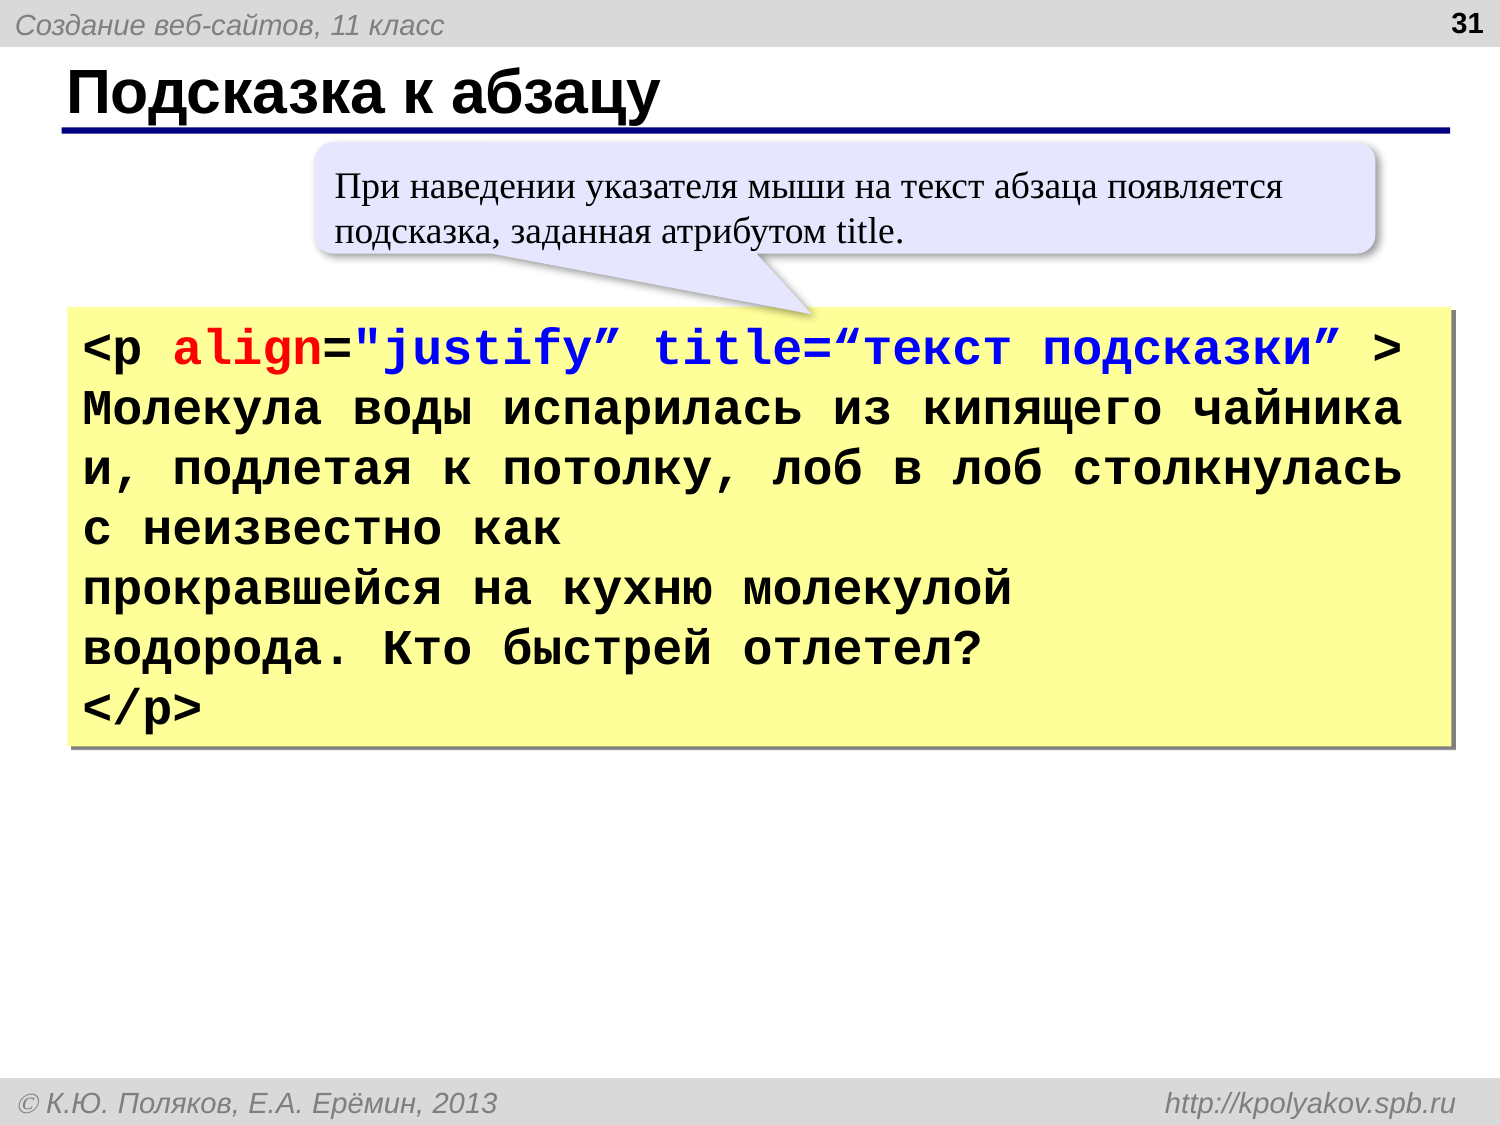

31
# Подсказка к абзацу
При наведении указателя мыши на текст абзаца появляется подсказка, заданная атрибутом title.
<p align="justify” title=“текст подсказки” >
Молекула воды испарилась из кипящего чайника и, подлетая к потолку, лоб в лоб столкнулась с неизвестно как
прокравшейся на кухню молекулой
водорода. Кто быстрей отлетел?
</p>